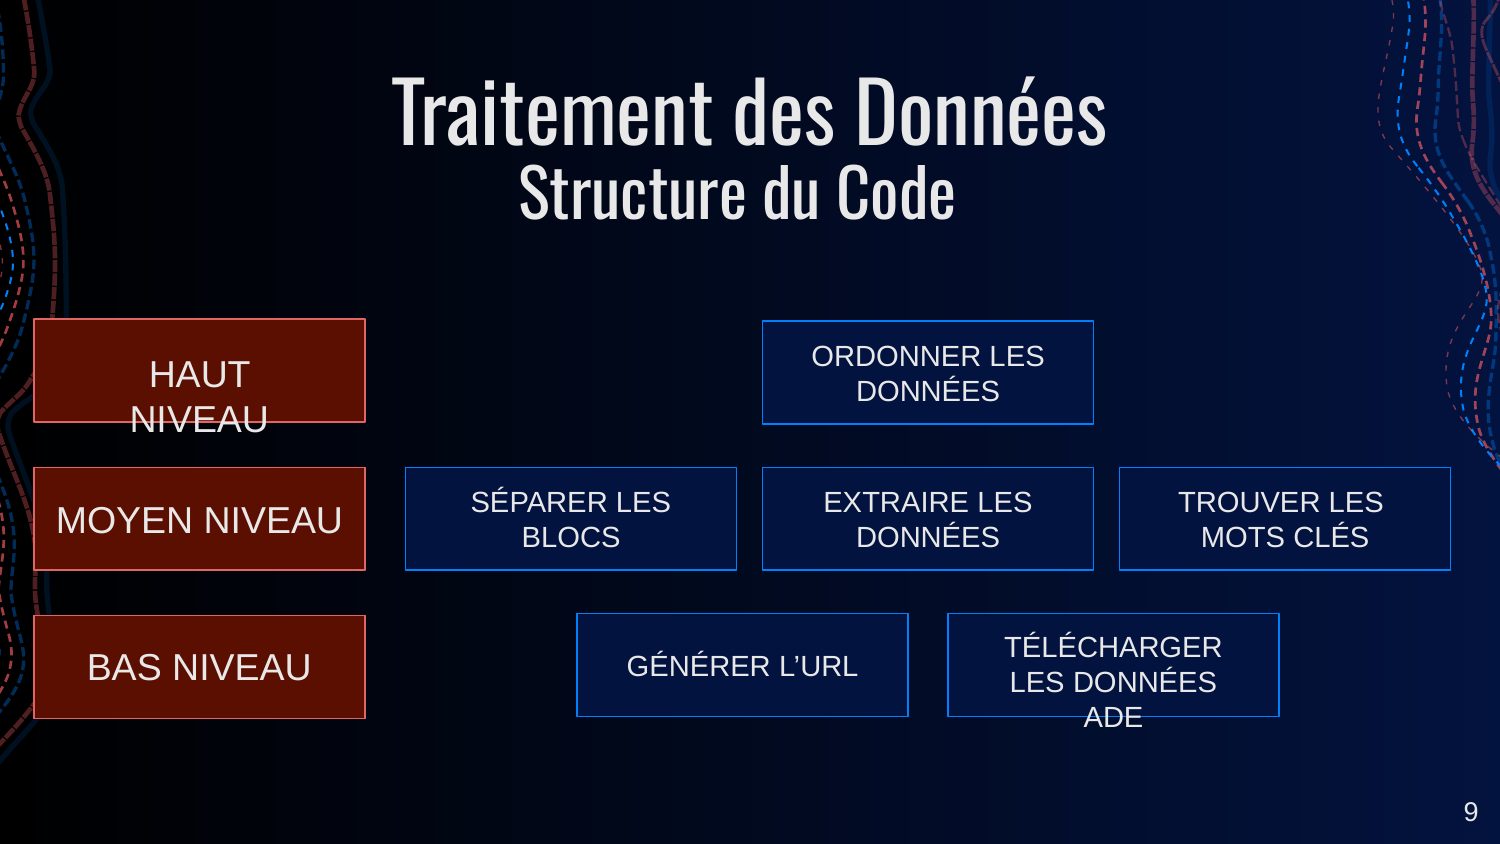

# Traitement des Données
Structure du Code

ORDONNER LES
DONNÉES
HAUT NIVEAU

SÉPARER LES BLOCS
EXTRAIRE LES
DONNÉES
TROUVER LES
MOTS CLÉS
MOYEN NIVEAU

TÉLÉCHARGER LES DONNÉES ADE

BAS NIVEAU
GÉNÉRER L’URL
ETAPE 3
9